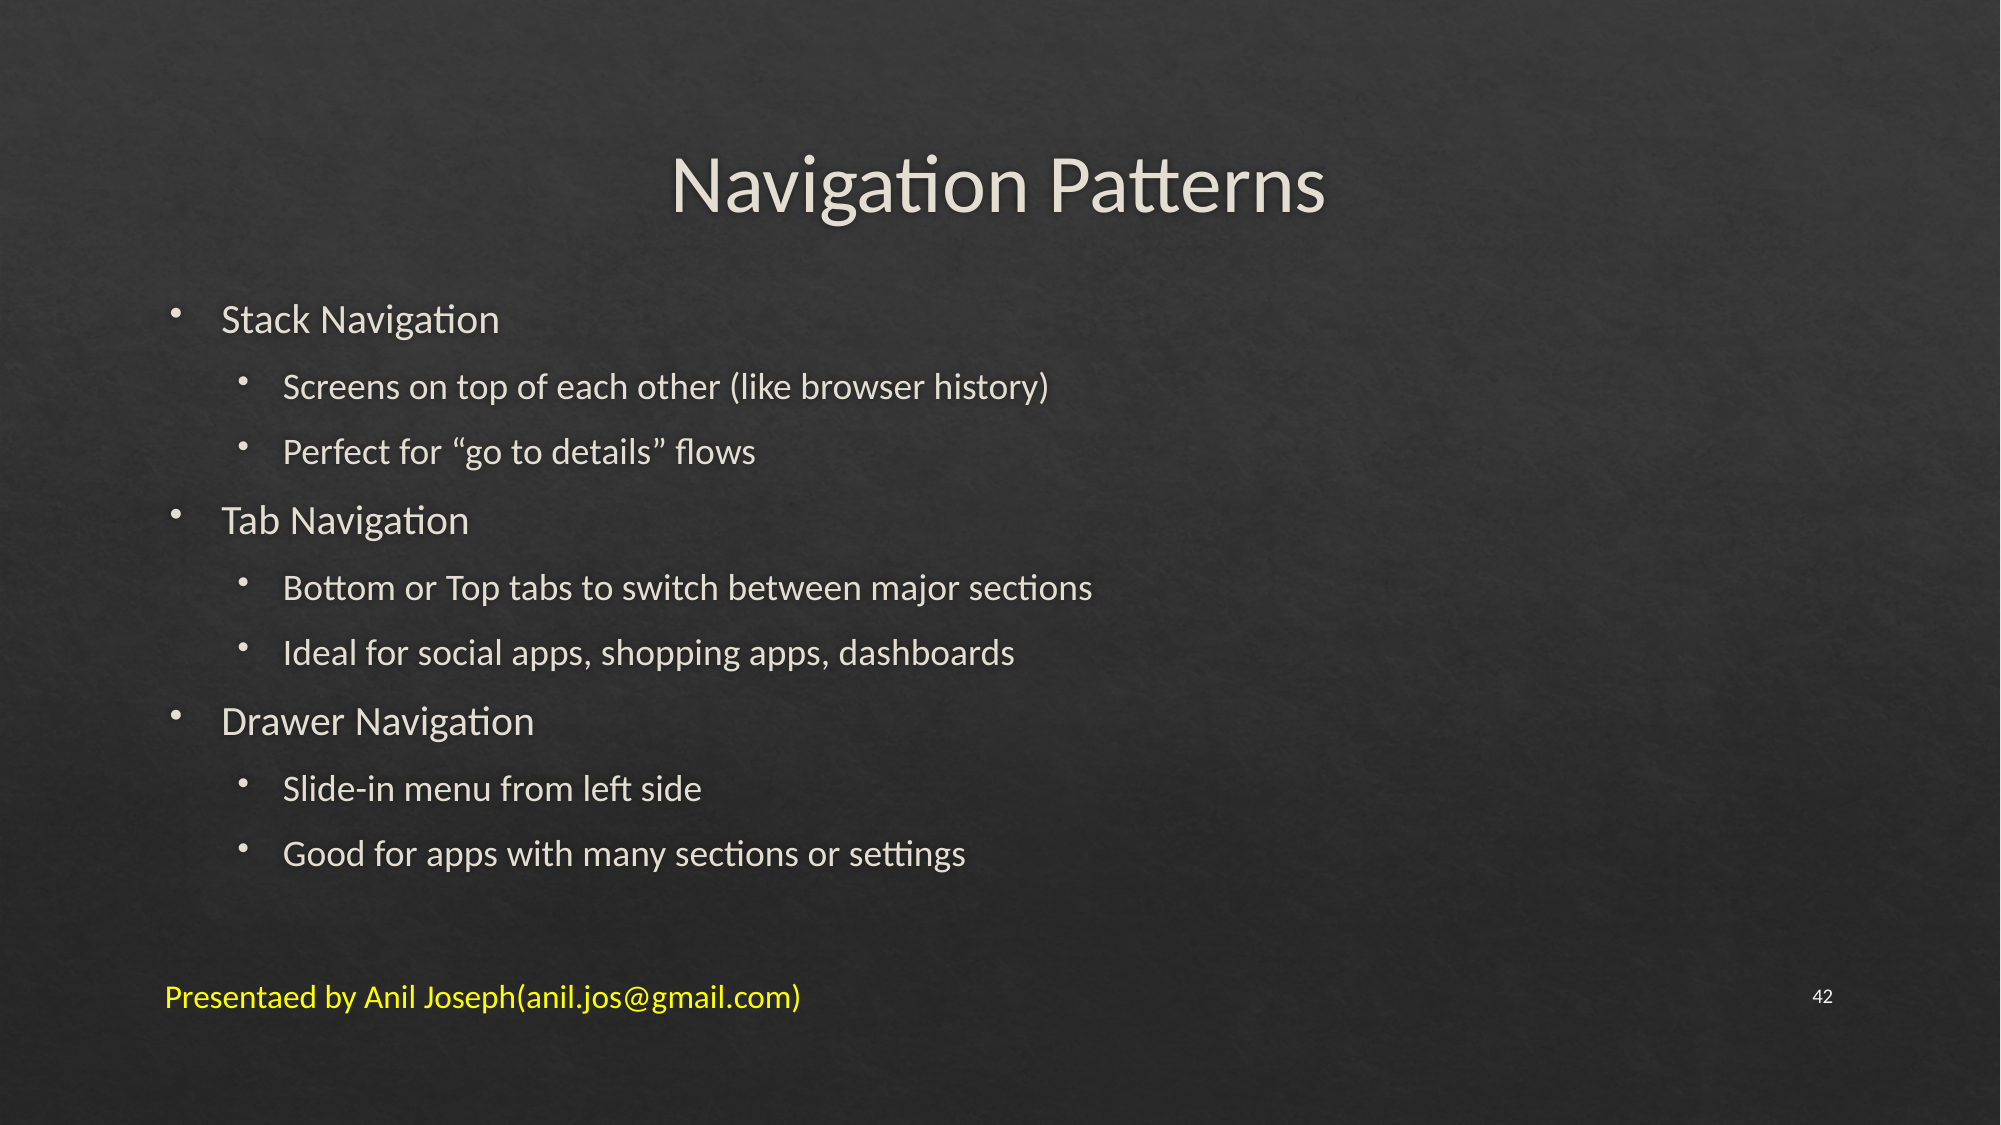

# Navigation Patterns
Stack Navigation
Screens on top of each other (like browser history)
Perfect for “go to details” flows
Tab Navigation
Bottom or Top tabs to switch between major sections
Ideal for social apps, shopping apps, dashboards
Drawer Navigation
Slide-in menu from left side
Good for apps with many sections or settings
Presentaed by Anil Joseph(anil.jos@gmail.com)
42